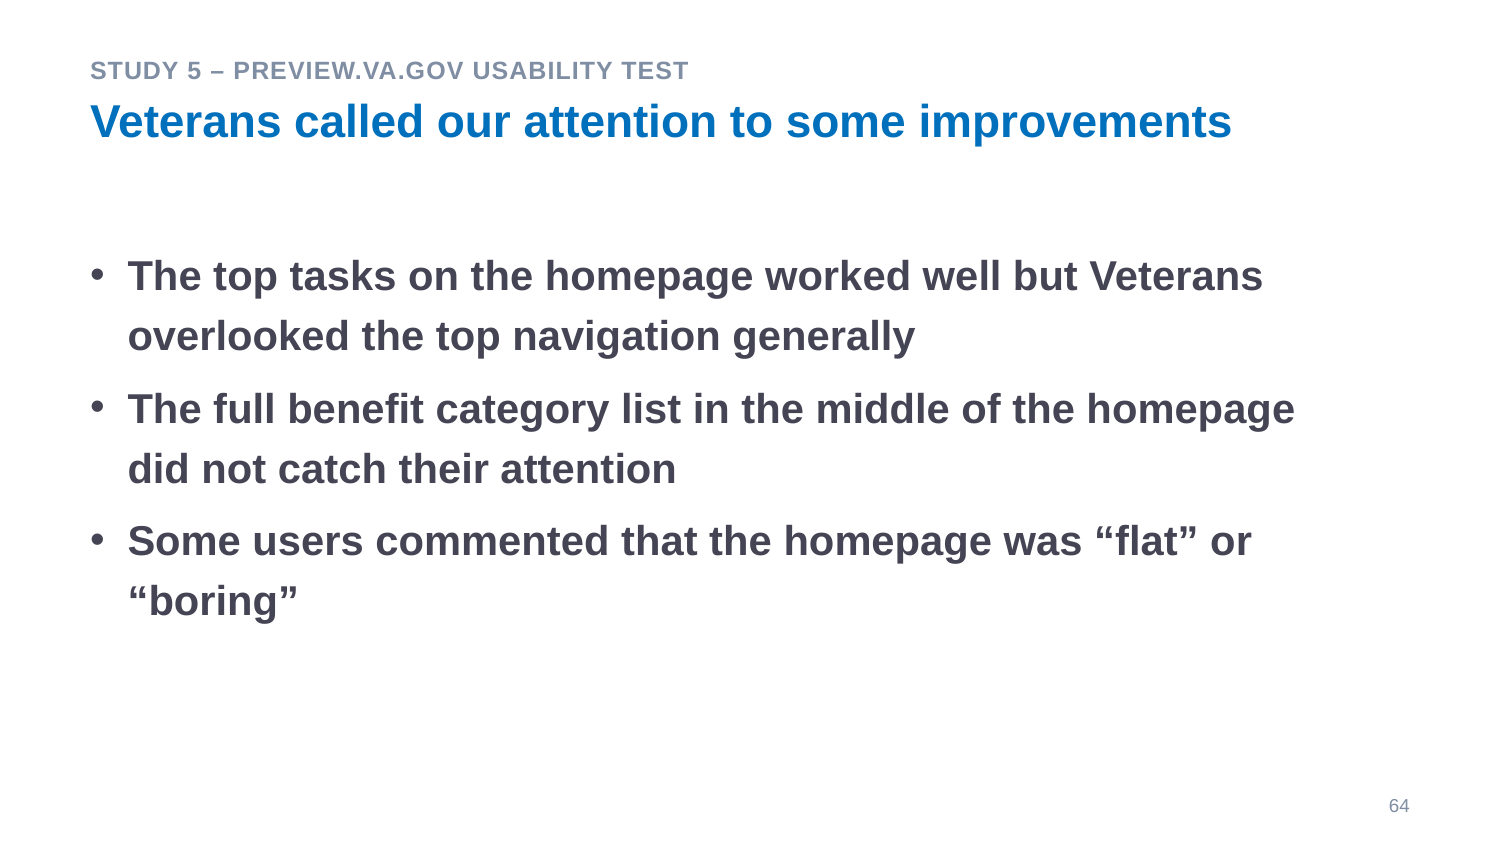

Study 5 – Preview.va.gov Usability Test

# Veterans called our attention to some improvements
The top tasks on the homepage worked well but Veterans overlooked the top navigation generally
The full benefit category list in the middle of the homepage did not catch their attention
Some users commented that the homepage was “flat” or “boring”

64